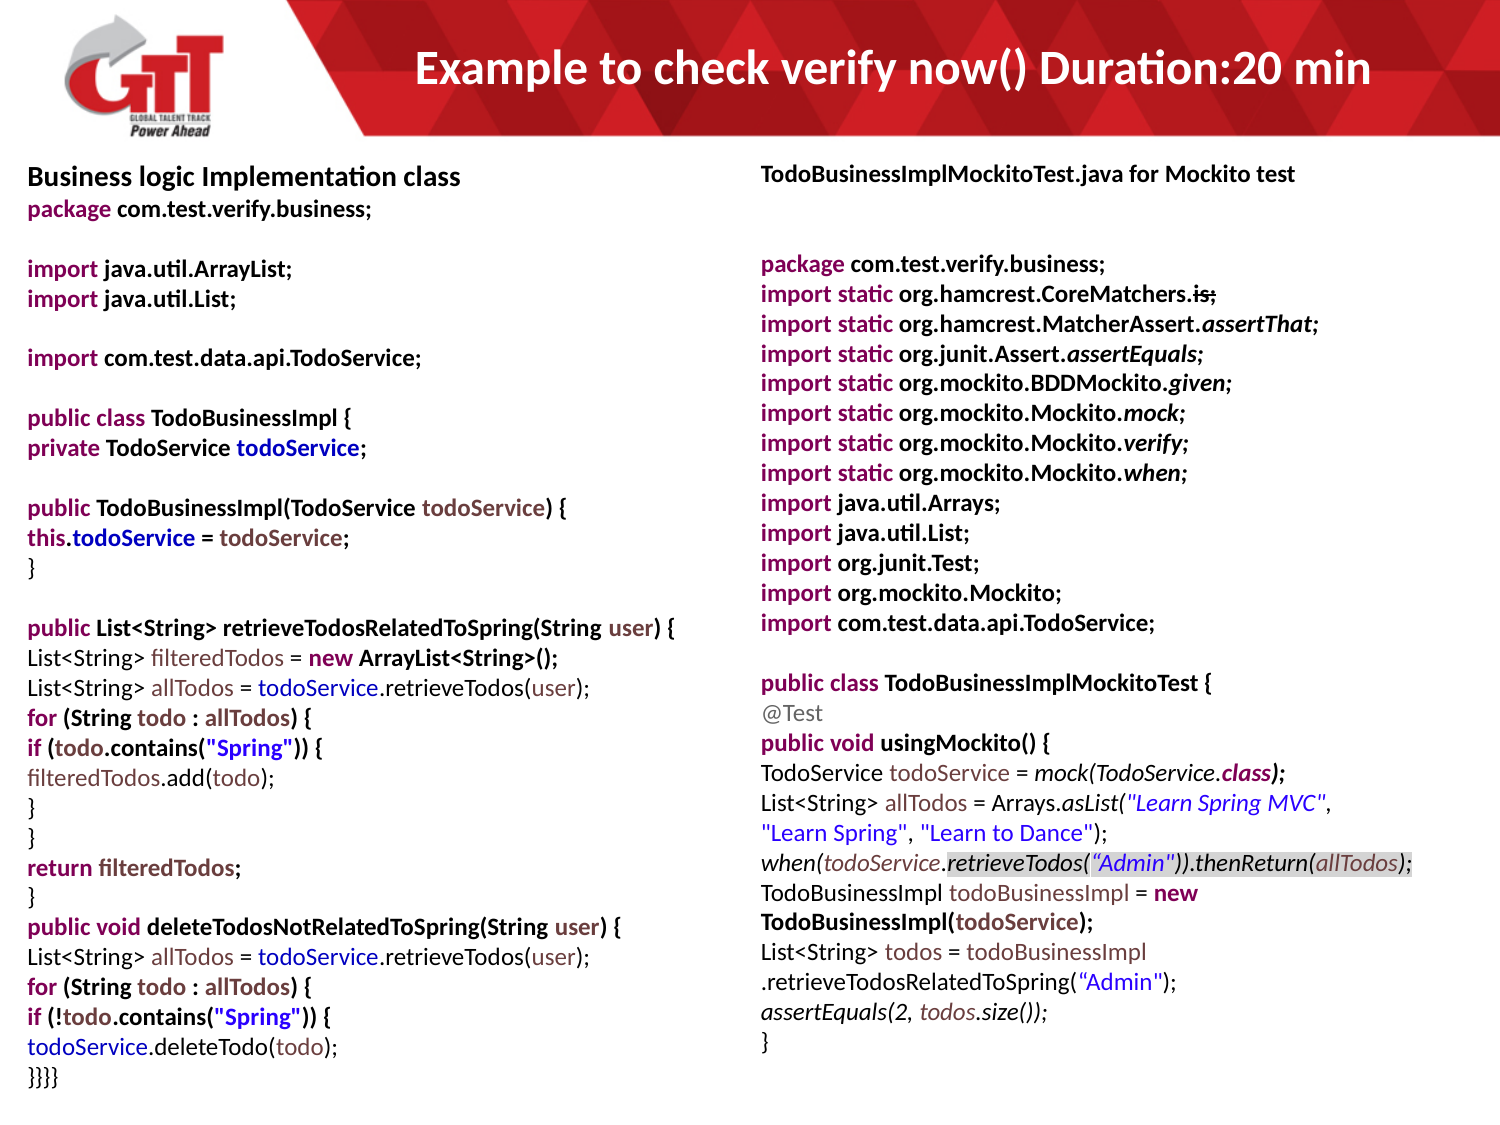

# Example to check verify now() Duration:20 min
Business logic Implementation class
package com.test.verify.business;

import java.util.ArrayList;
import java.util.List;

import com.test.data.api.TodoService;

public class TodoBusinessImpl {
private TodoService todoService;

public TodoBusinessImpl(TodoService todoService) {
this.todoService = todoService;
}

public List<String> retrieveTodosRelatedToSpring(String user) {
List<String> filteredTodos = new ArrayList<String>();
List<String> allTodos = todoService.retrieveTodos(user);
for (String todo : allTodos) {
if (todo.contains("Spring")) {
filteredTodos.add(todo);
}
}
return filteredTodos;
}
public void deleteTodosNotRelatedToSpring(String user) {
List<String> allTodos = todoService.retrieveTodos(user);
for (String todo : allTodos) {
if (!todo.contains("Spring")) {
todoService.deleteTodo(todo);
}}}}
TodoBusinessImplMockitoTest.java for Mockito test

package com.test.verify.business;
import static org.hamcrest.CoreMatchers.is;
import static org.hamcrest.MatcherAssert.assertThat;
import static org.junit.Assert.assertEquals;
import static org.mockito.BDDMockito.given;
import static org.mockito.Mockito.mock;
import static org.mockito.Mockito.verify;
import static org.mockito.Mockito.when;
import java.util.Arrays;
import java.util.List;
import org.junit.Test;
import org.mockito.Mockito;
import com.test.data.api.TodoService;

public class TodoBusinessImplMockitoTest {
@Test
public void usingMockito() {
TodoService todoService = mock(TodoService.class);
List<String> allTodos = Arrays.asList("Learn Spring MVC",
"Learn Spring", "Learn to Dance");
when(todoService.retrieveTodos(“Admin")).thenReturn(allTodos);
TodoBusinessImpl todoBusinessImpl = new TodoBusinessImpl(todoService);
List<String> todos = todoBusinessImpl
.retrieveTodosRelatedToSpring(“Admin");
assertEquals(2, todos.size());
}